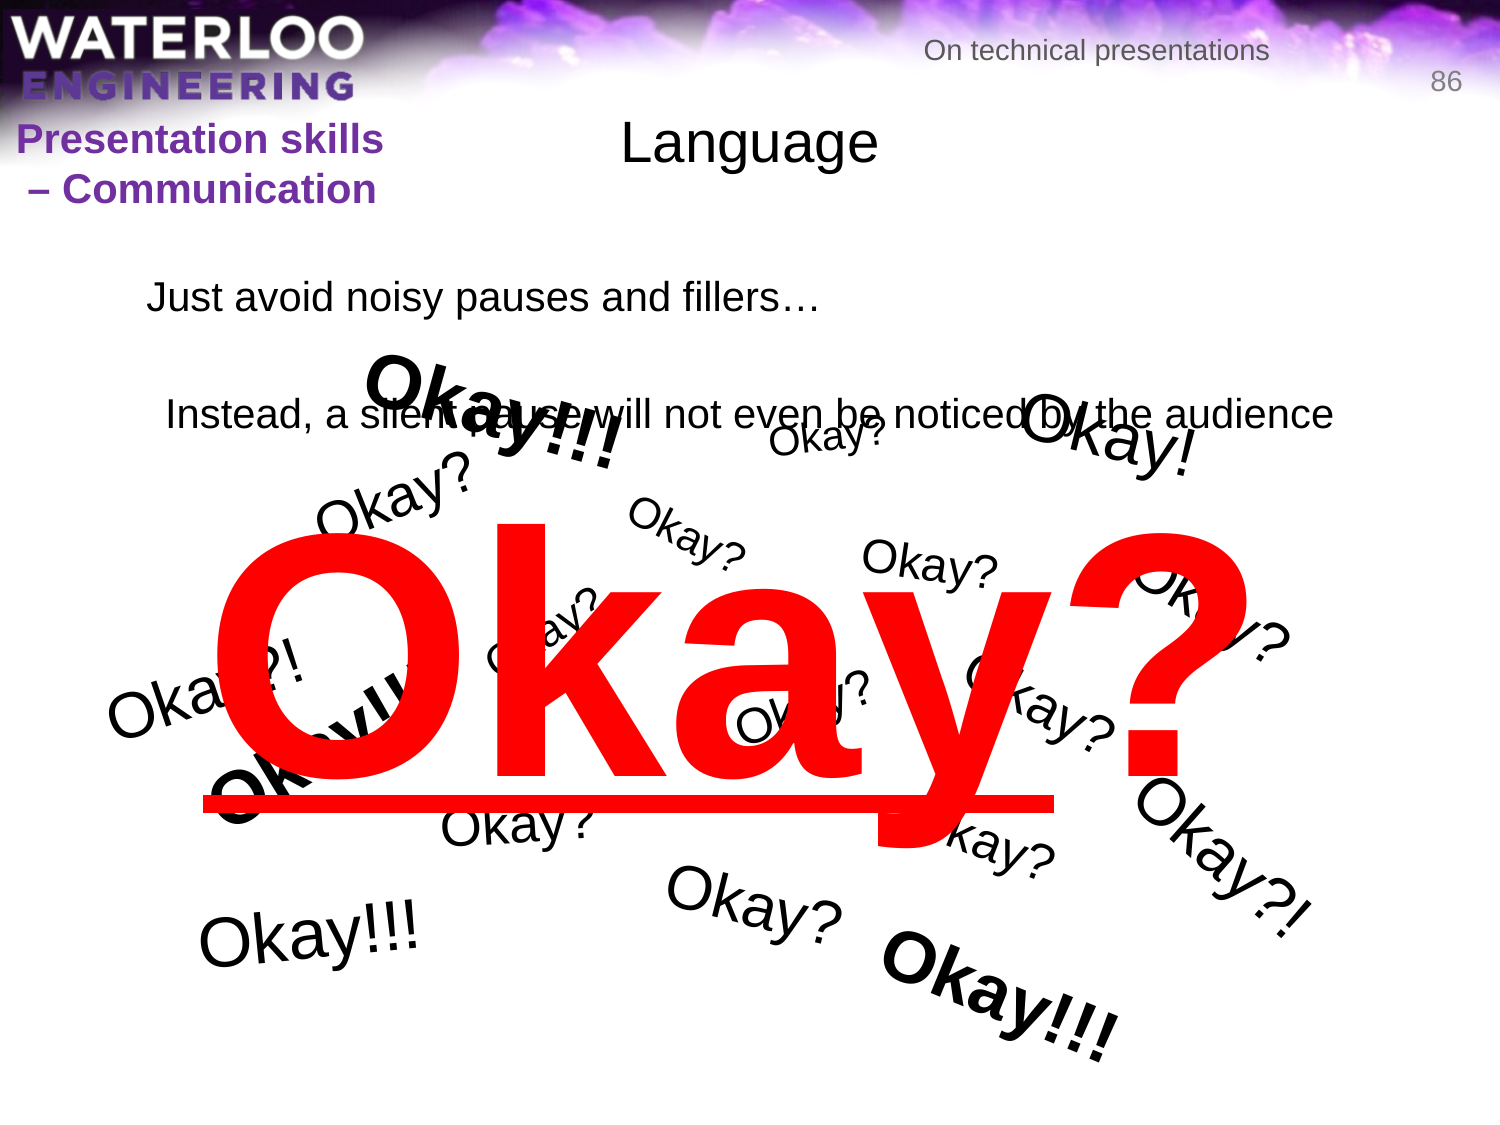

# Language
86
Presentation skills
 – Communication
	Just avoid noisy pauses and fillers…

Instead, a silent pause will not even be noticed by the audience
Okay!!!
Okay!
Okay?
Okay?
Okay?
Okay?
Okay?
Okay?
Okay?
Okay?!
Okay?
Okay?
Okay!!!
Okay?
Okay?
Okay?!
Okay?
Okay!!!
Okay!!!